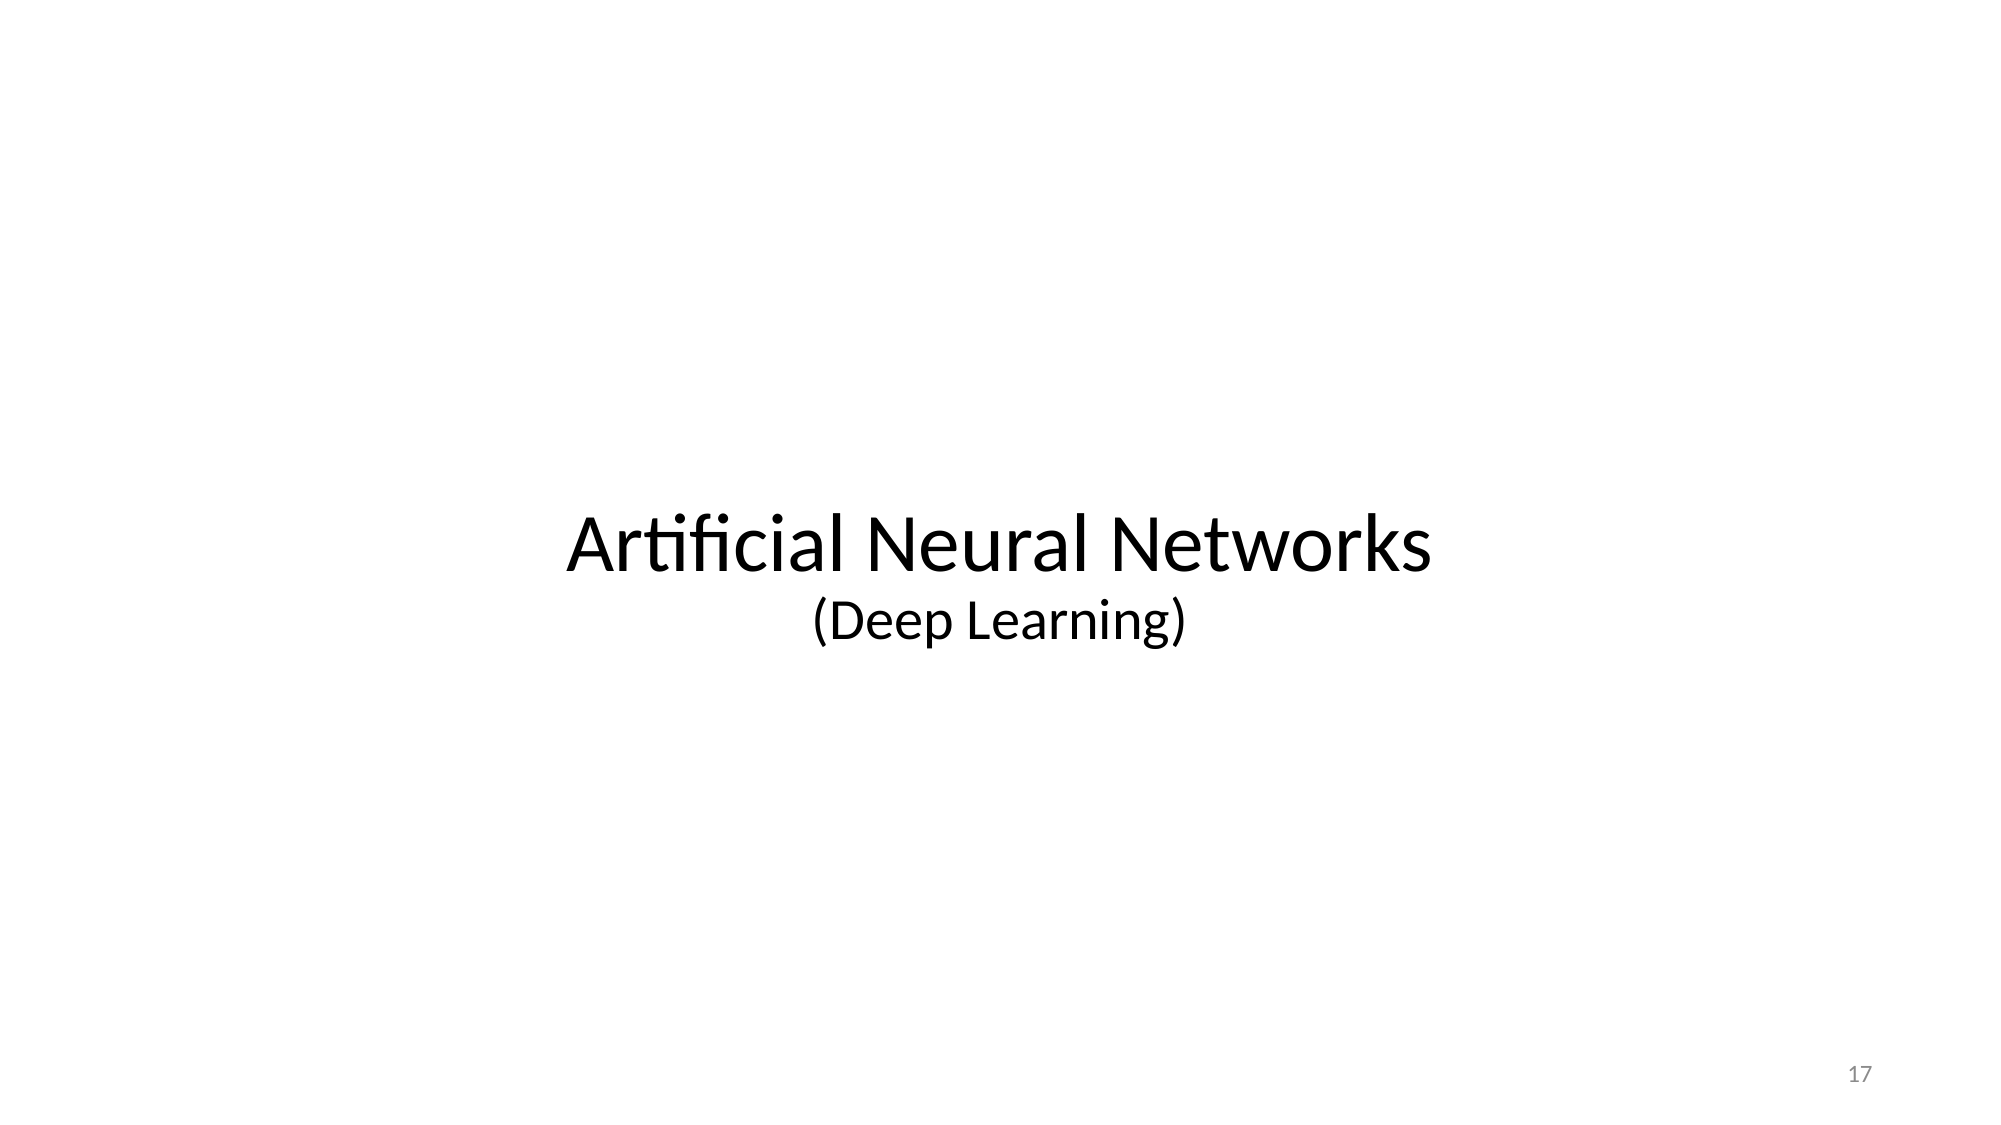

# Artificial Neural Networks (Deep Learning)
17